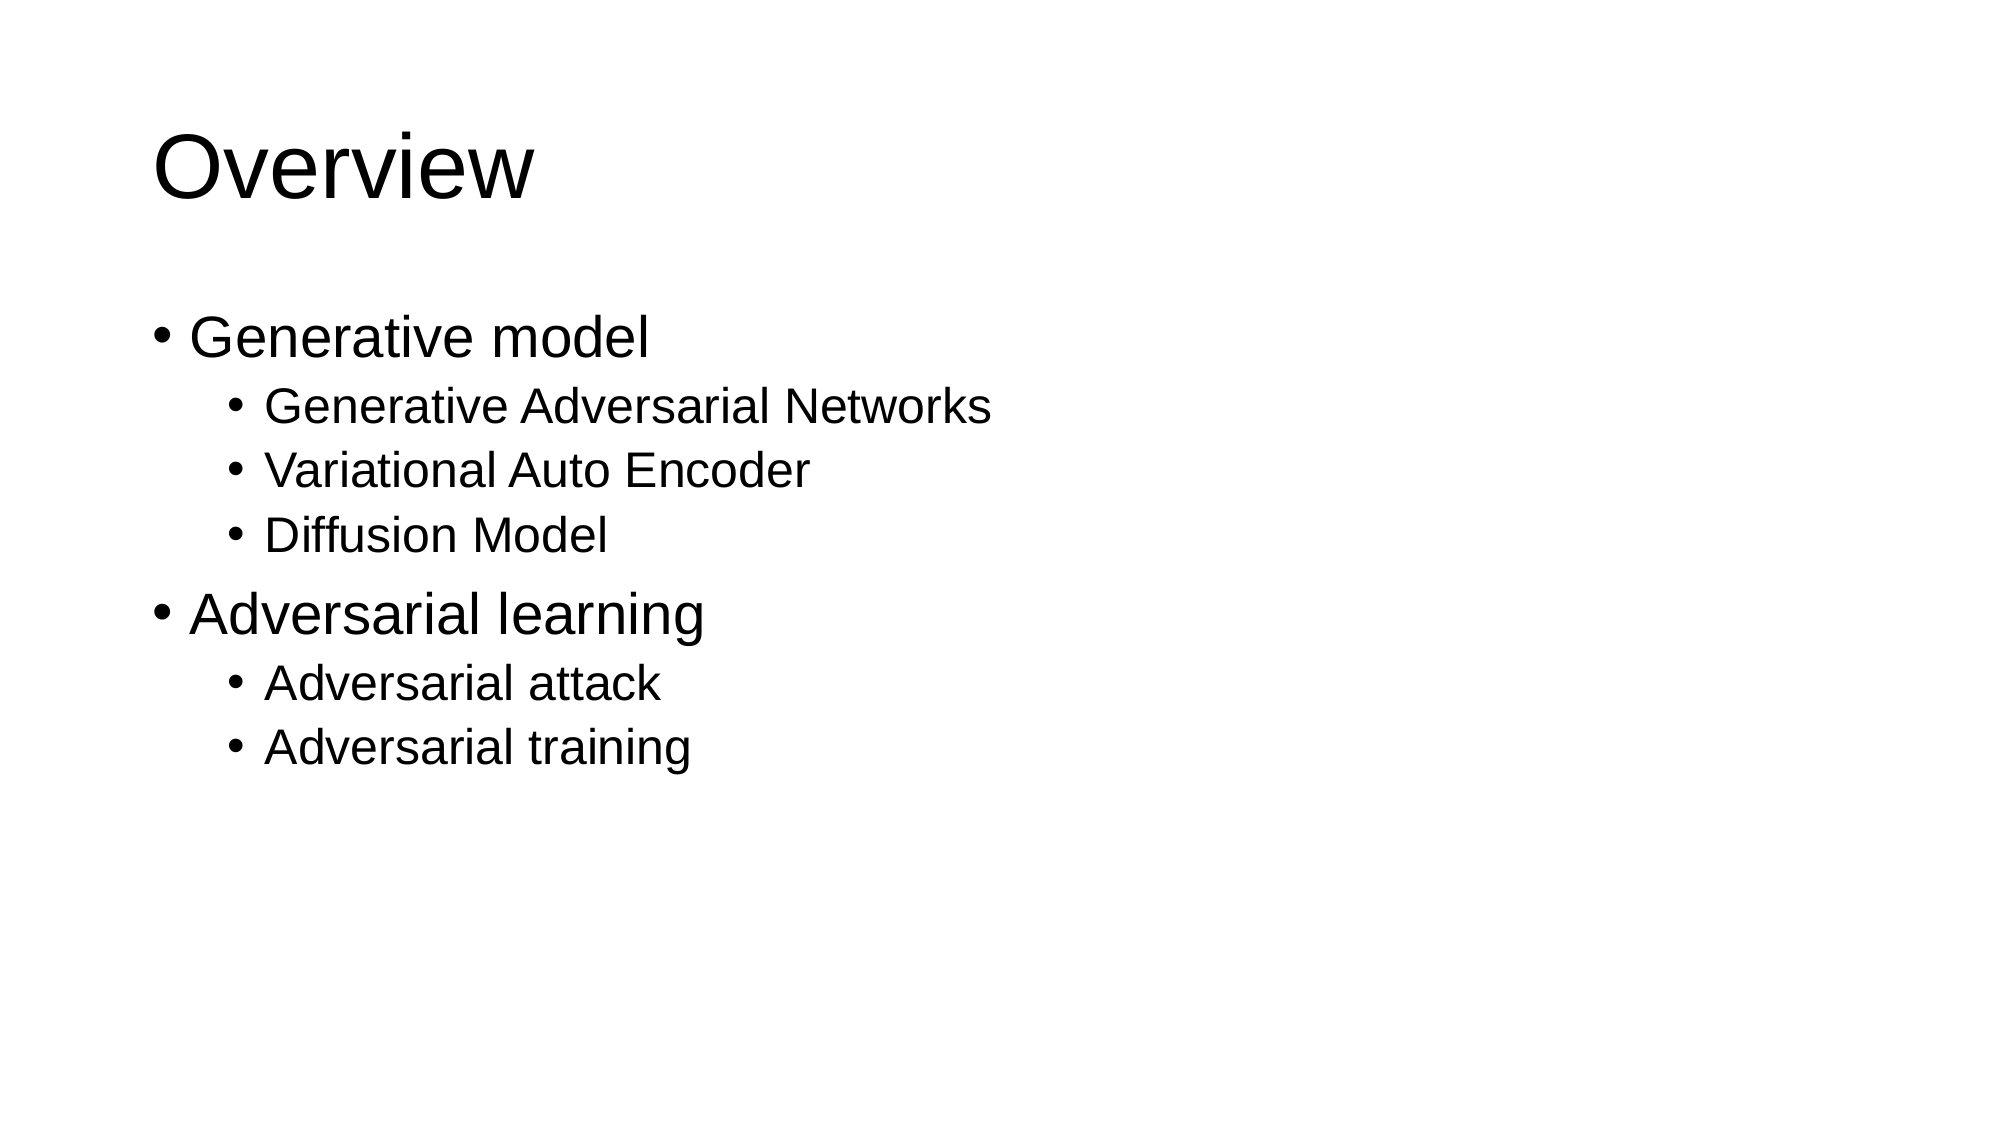

# Overview
Generative model
Generative Adversarial Networks
Variational Auto Encoder
Diffusion Model
Adversarial learning
Adversarial attack
Adversarial training